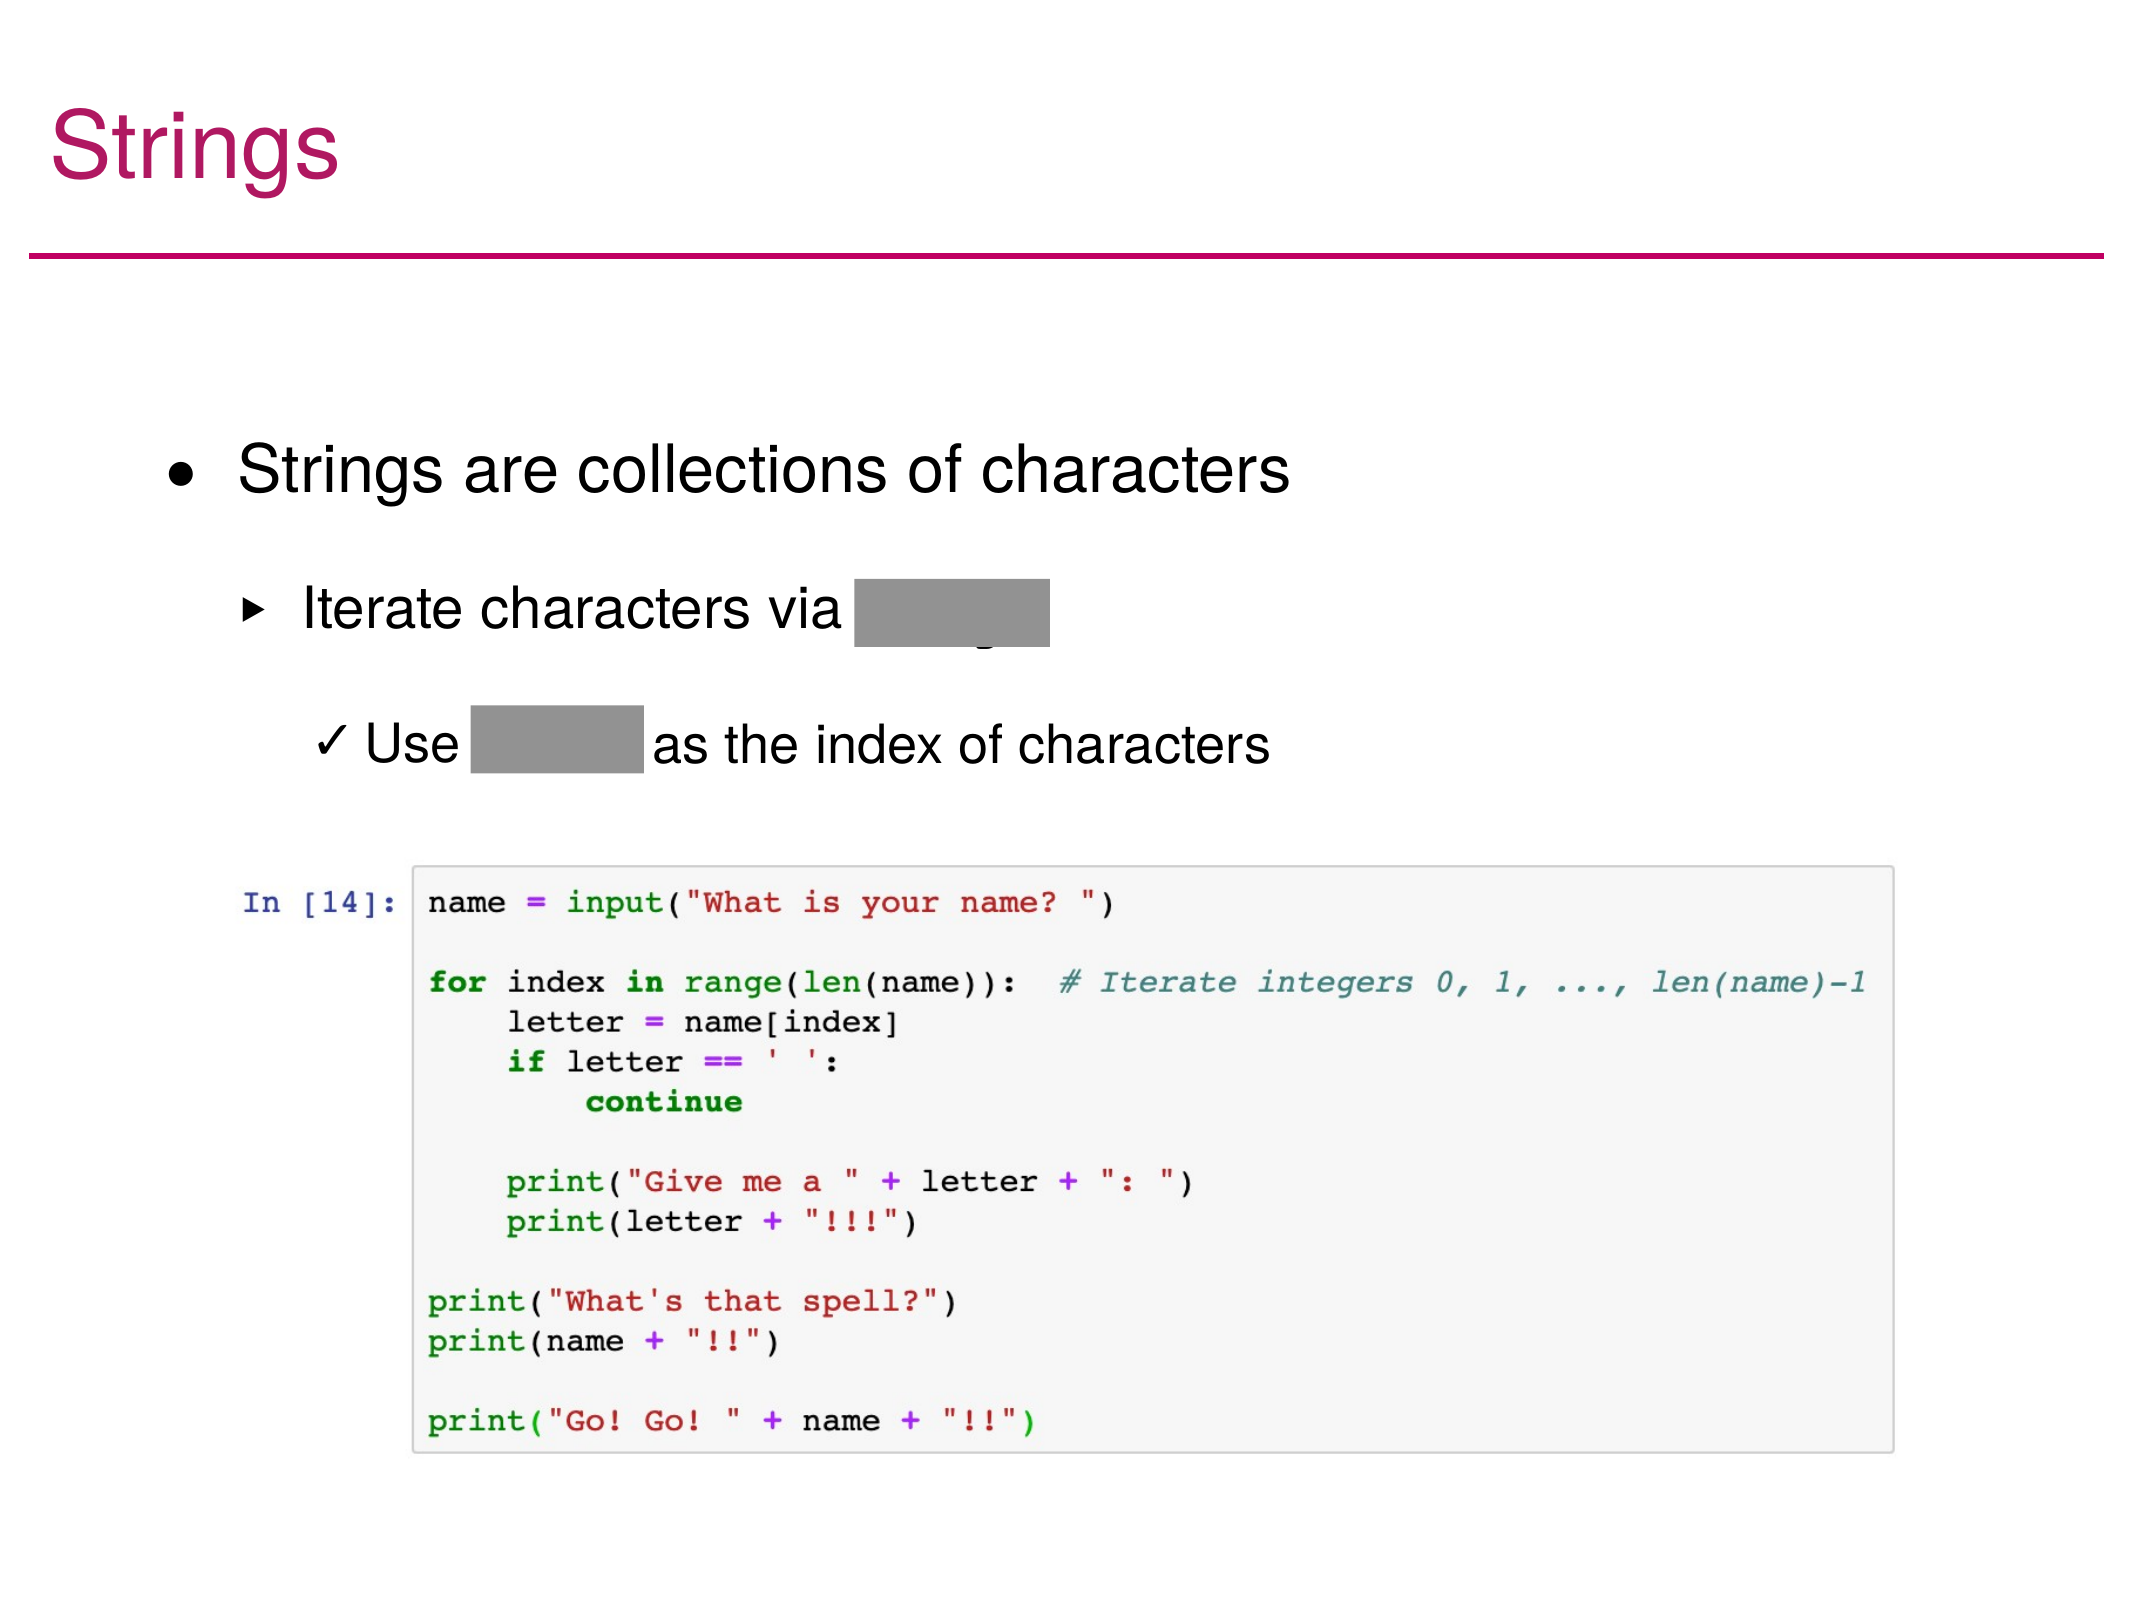

# Strings

Strings are collections of characters
Iterate characters via
range

range

Use
as the index of characters